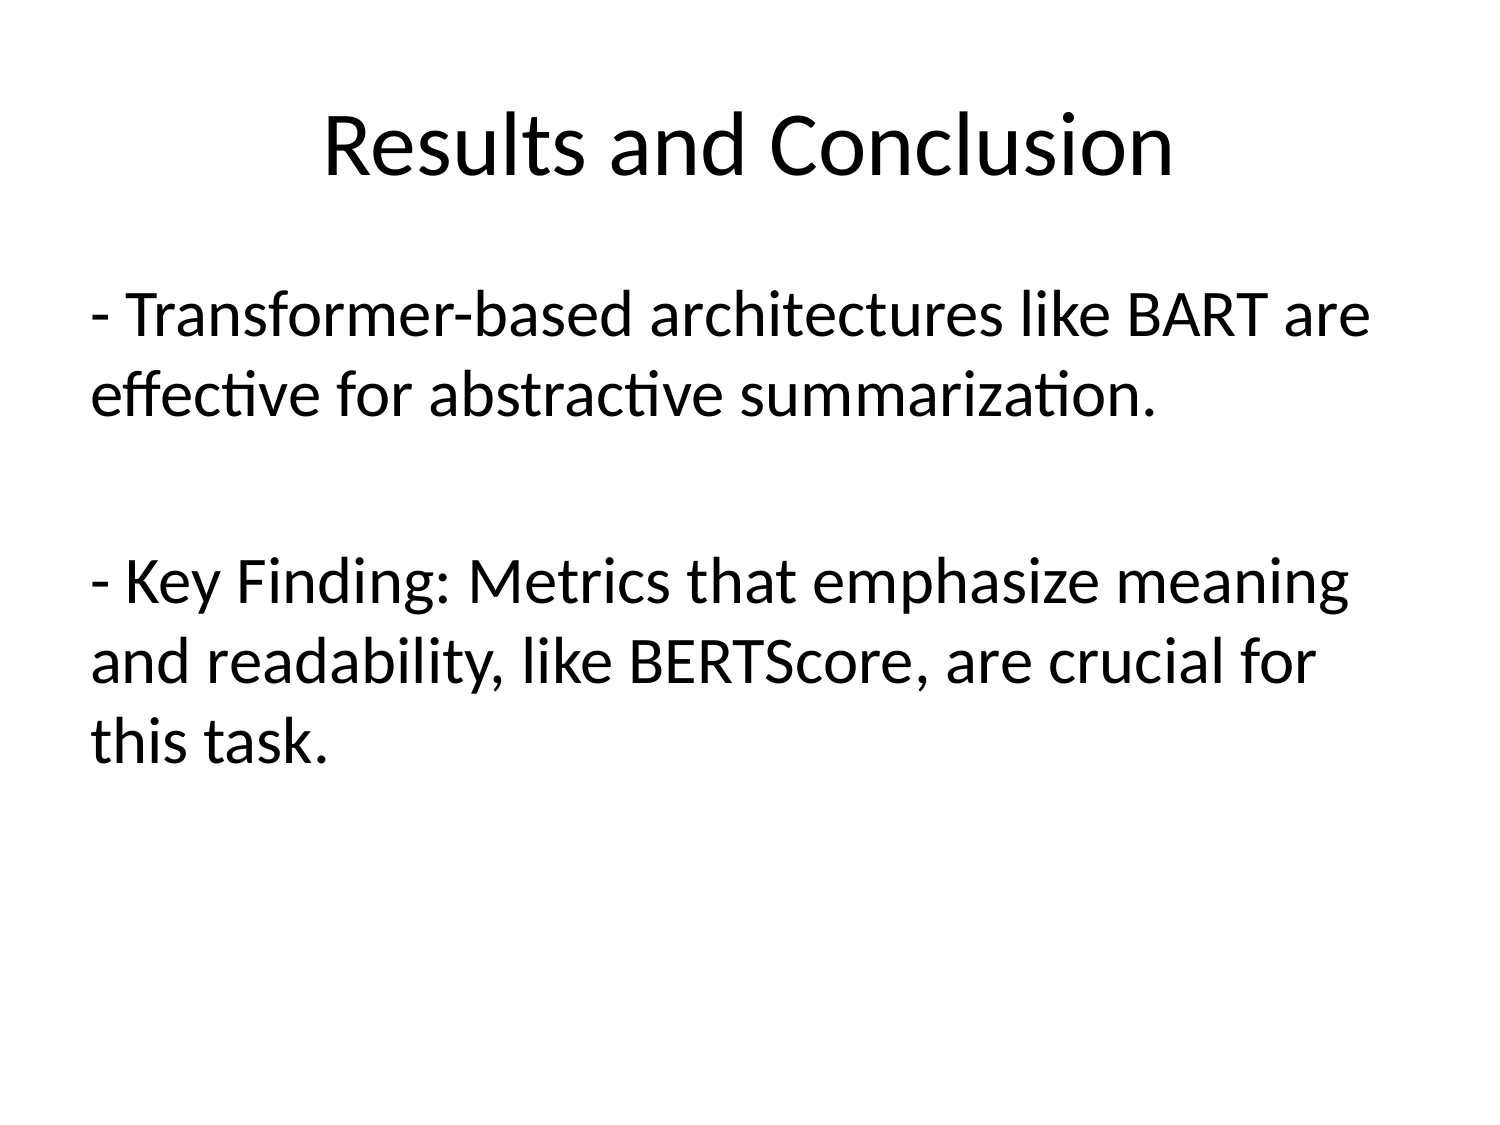

# Results and Conclusion
- Transformer-based architectures like BART are effective for abstractive summarization.

- Key Finding: Metrics that emphasize meaning and readability, like BERTScore, are crucial for this task.